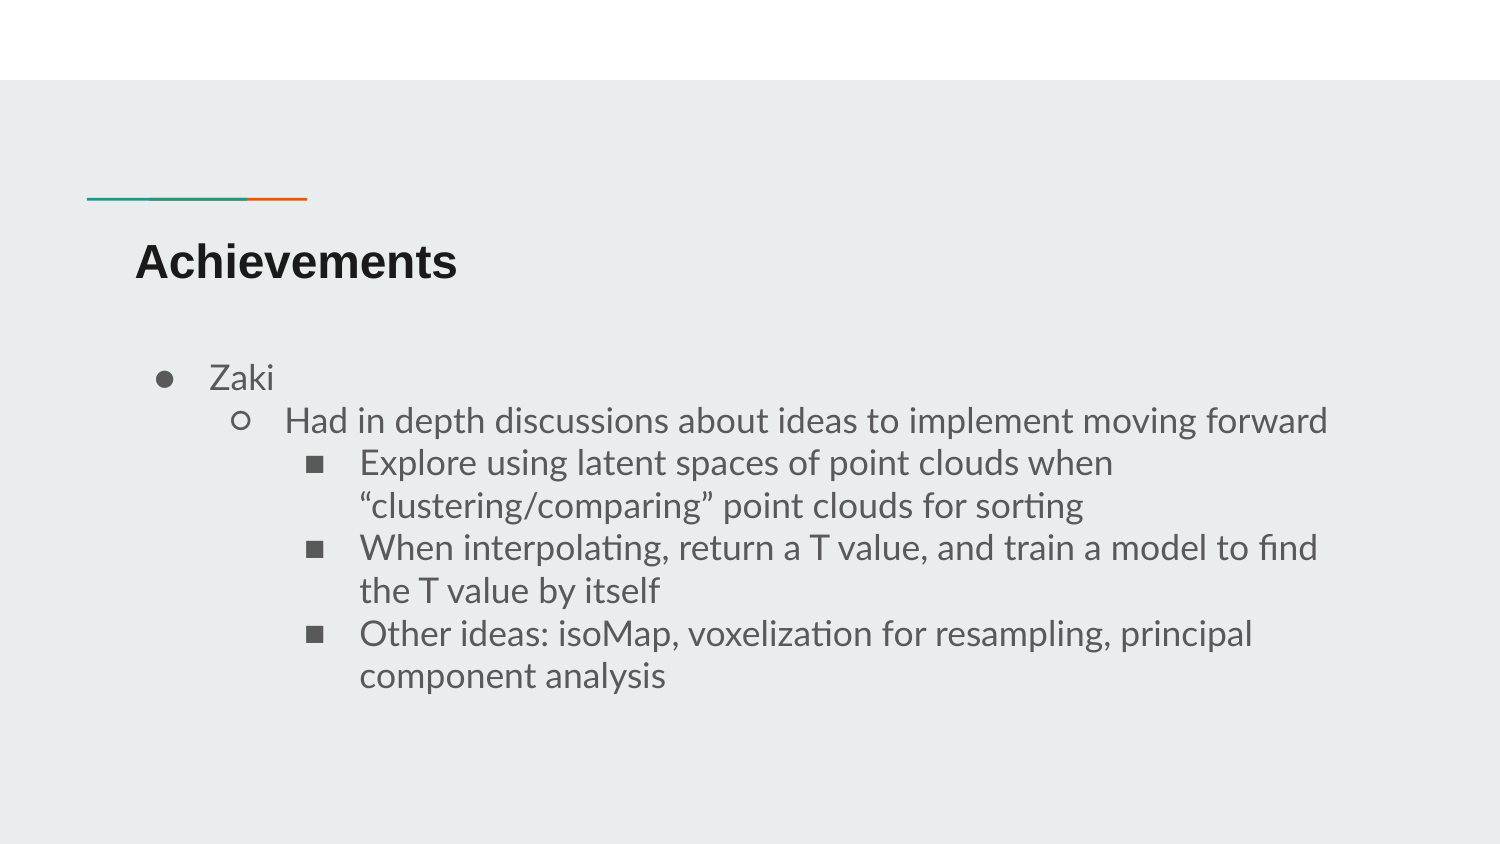

Achievements
Zaki
Had in depth discussions about ideas to implement moving forward
Explore using latent spaces of point clouds when “clustering/comparing” point clouds for sorting
When interpolating, return a T value, and train a model to find the T value by itself
Other ideas: isoMap, voxelization for resampling, principal component analysis